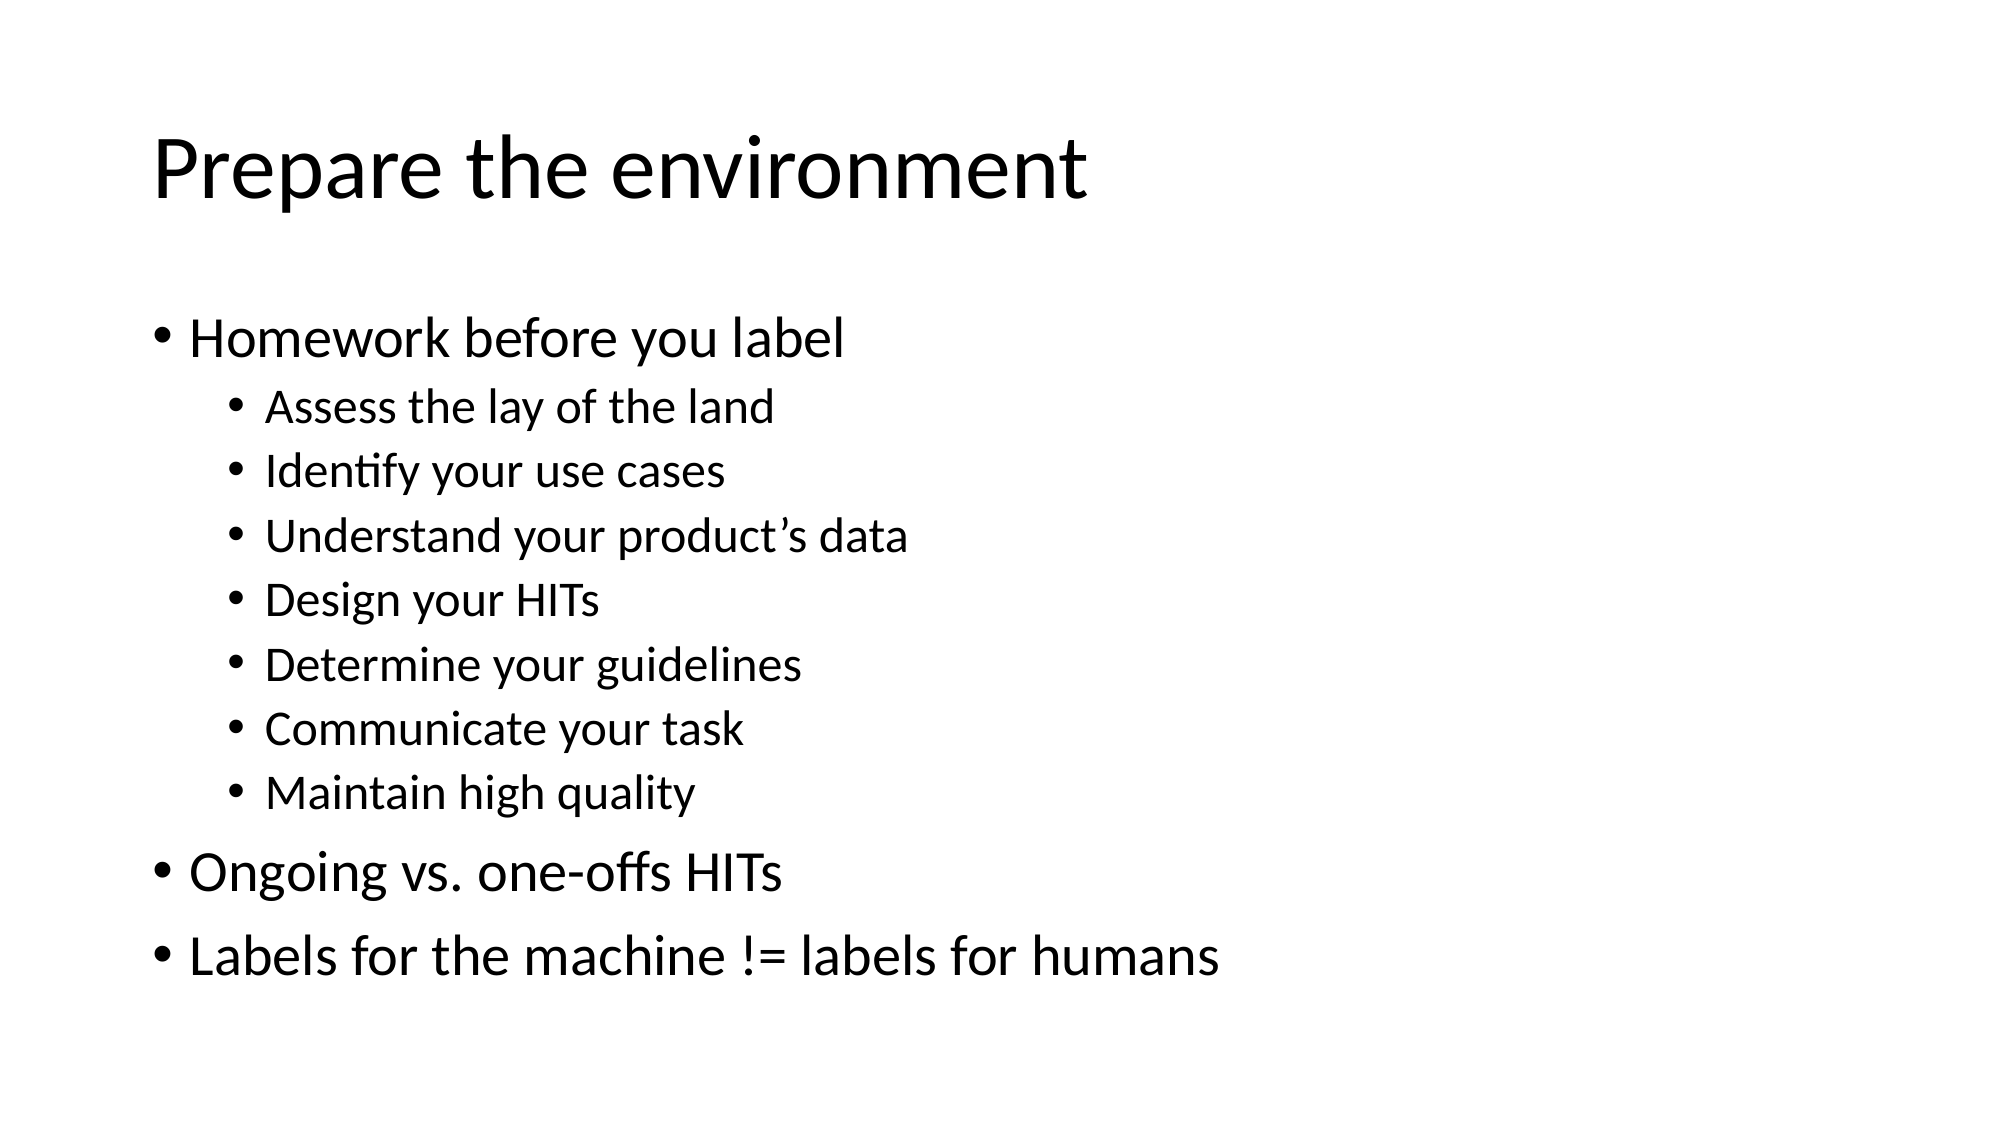

# Prepare the environment
Homework before you label
Assess the lay of the land
Identify your use cases
Understand your product’s data
Design your HITs
Determine your guidelines
Communicate your task
Maintain high quality
Ongoing vs. one-offs HITs
Labels for the machine != labels for humans